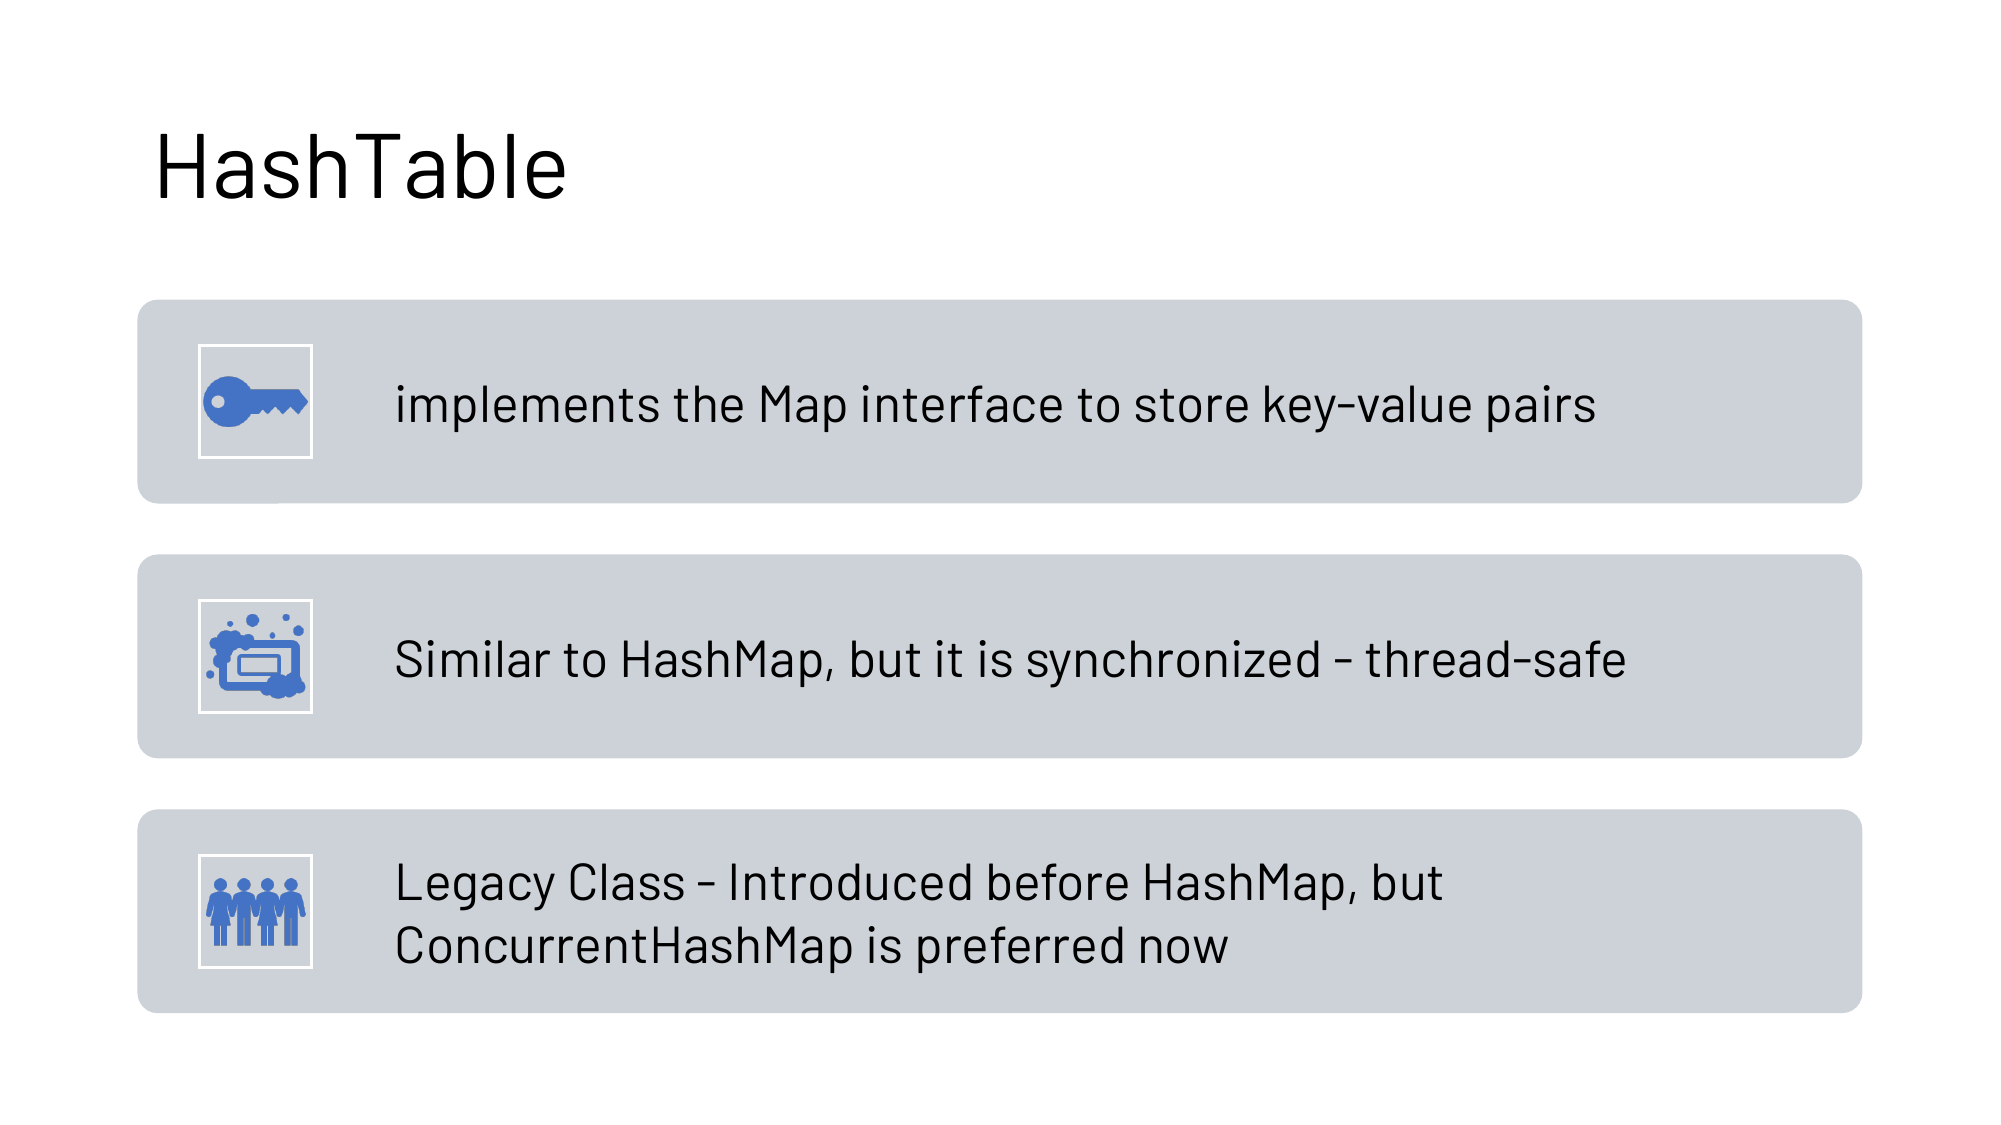

# HashTable
implements the Map interface to store key-value pairs
Similar to HashMap, but it is synchronized - thread-safe
Legacy Class - Introduced before HashMap, but ConcurrentHashMap is preferred now